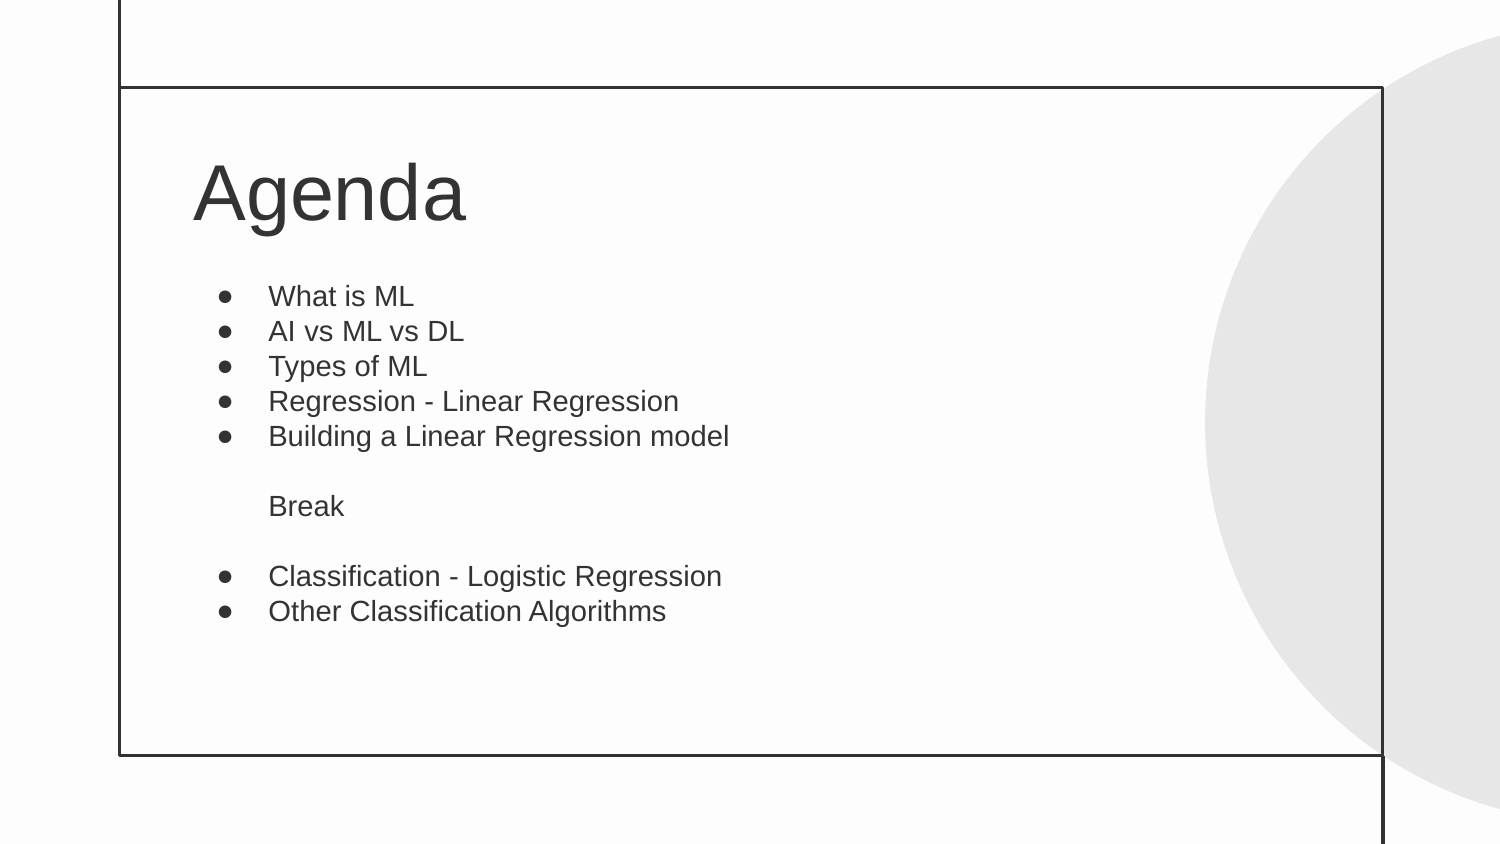

# Agenda
What is ML
AI vs ML vs DL
Types of ML
Regression - Linear Regression
Building a Linear Regression model

Break

Classification - Logistic Regression
Other Classification Algorithms